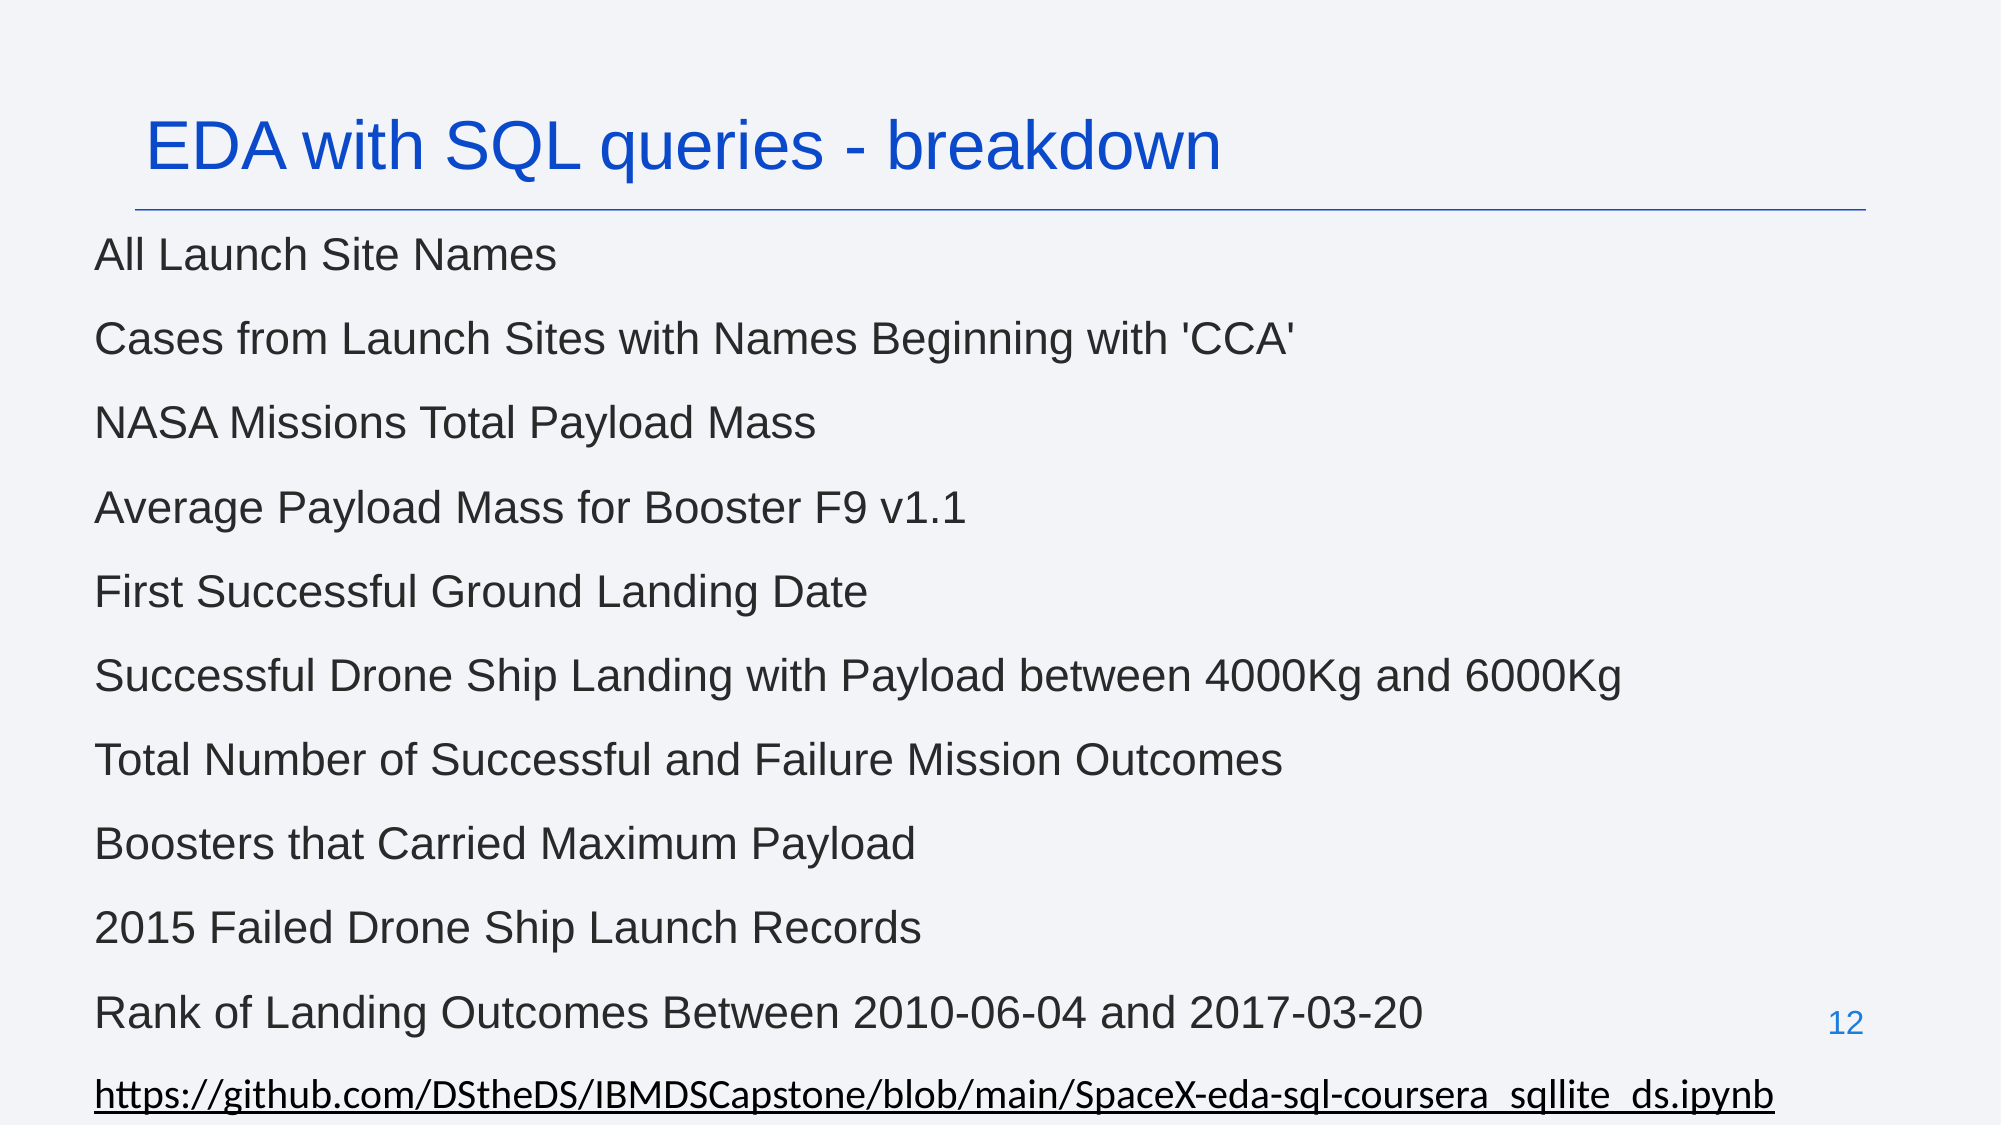

EDA with SQL queries - breakdown
All Launch Site Names
Cases from Launch Sites with Names Beginning with 'CCA'
NASA Missions Total Payload Mass
Average Payload Mass for Booster F9 v1.1
First Successful Ground Landing Date
Successful Drone Ship Landing with Payload between 4000Kg and 6000Kg
Total Number of Successful and Failure Mission Outcomes
Boosters that Carried Maximum Payload
2015 Failed Drone Ship Launch Records
Rank of Landing Outcomes Between 2010-06-04 and 2017-03-20
https://github.com/DStheDS/IBMDSCapstone/blob/main/SpaceX-eda-sql-coursera_sqllite_ds.ipynb

12